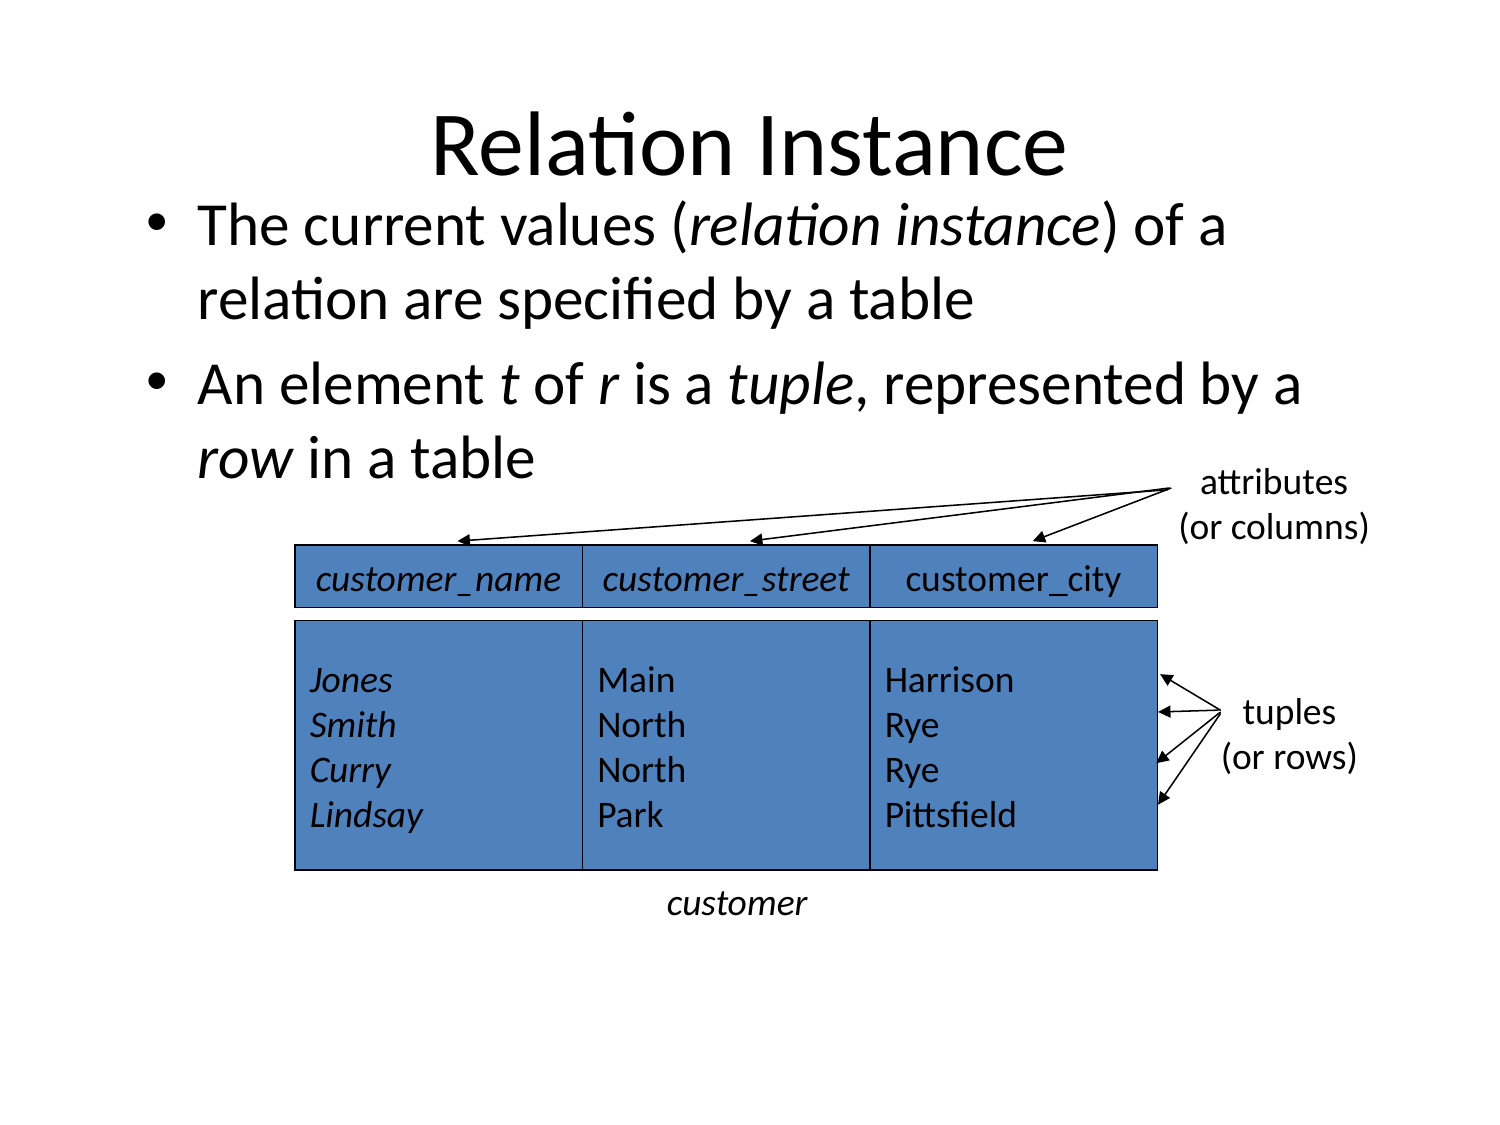

# Relation Instance
The current values (relation instance) of a relation are specified by a table
An element t of r is a tuple, represented by a row in a table
attributes
(or columns)

customer_name
customer_street
customer_city
Jones
Smith
Curry
Lindsay
Main
North
North
Park
Harrison
Rye
Rye
Pittsfield

tuples
(or rows)

customer